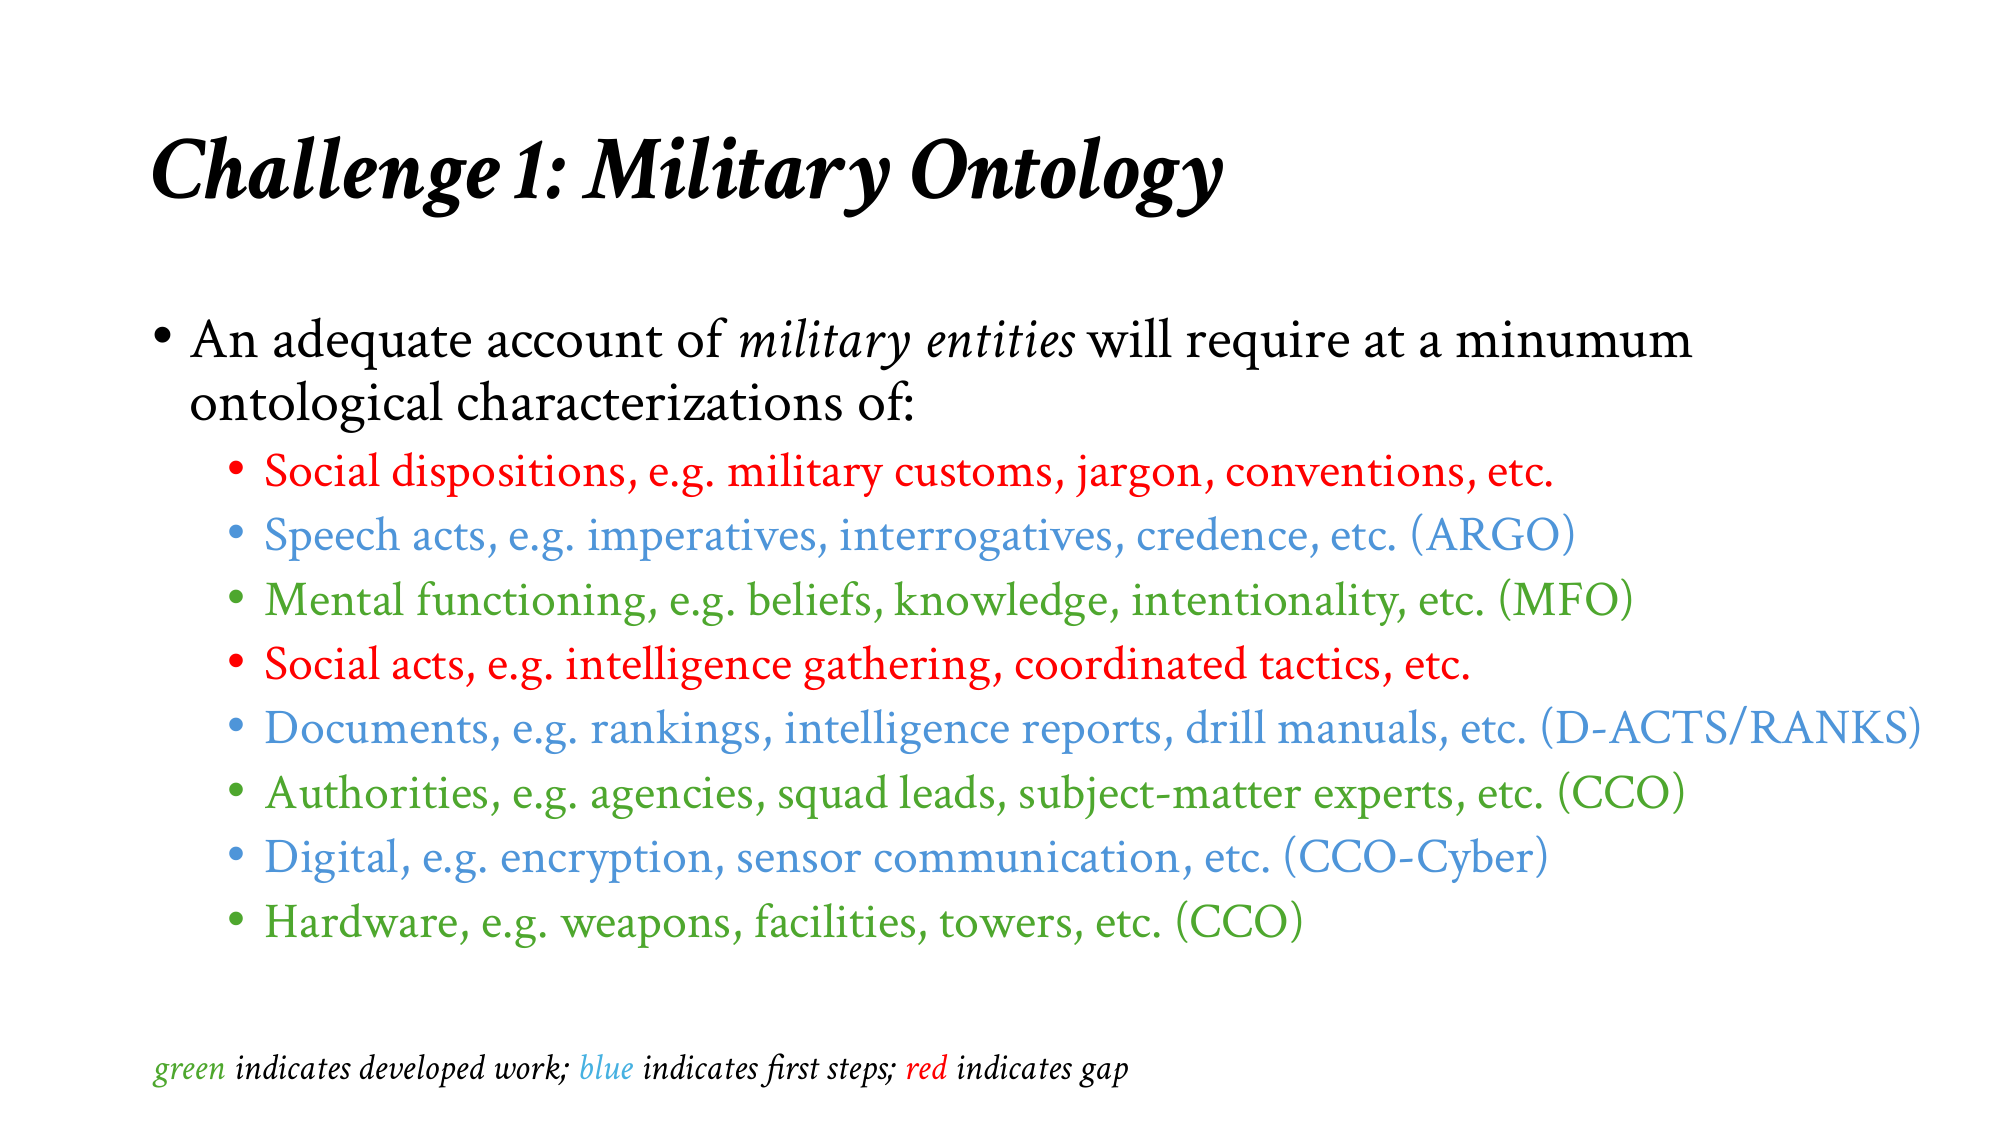

# Challenge 1: Military Ontology
An adequate account of military entities will require at a minumum
ontological characterizations of:
Social dispositions, e.g. military customs, jargon, conventions, etc.
Speech acts, e.g. imperatives, interrogatives, credence, etc. (ARGO)
Mental functioning, e.g. beliefs, knowledge, intentionality, etc. (MFO)
Social acts, e.g. intelligence gathering, coordinated tactics, etc.
Documents, e.g. rankings, intelligence reports, drill manuals, etc. (D-ACTS/RANKS)
Authorities, e.g. agencies, squad leads, subject-matter experts, etc. (CCO)
Digital, e.g. encryption, sensor communication, etc. (CCO-Cyber)
Hardware, e.g. weapons, facilities, towers, etc. (CCO)

green indicates developed work; blue indicates first steps; red indicates gap